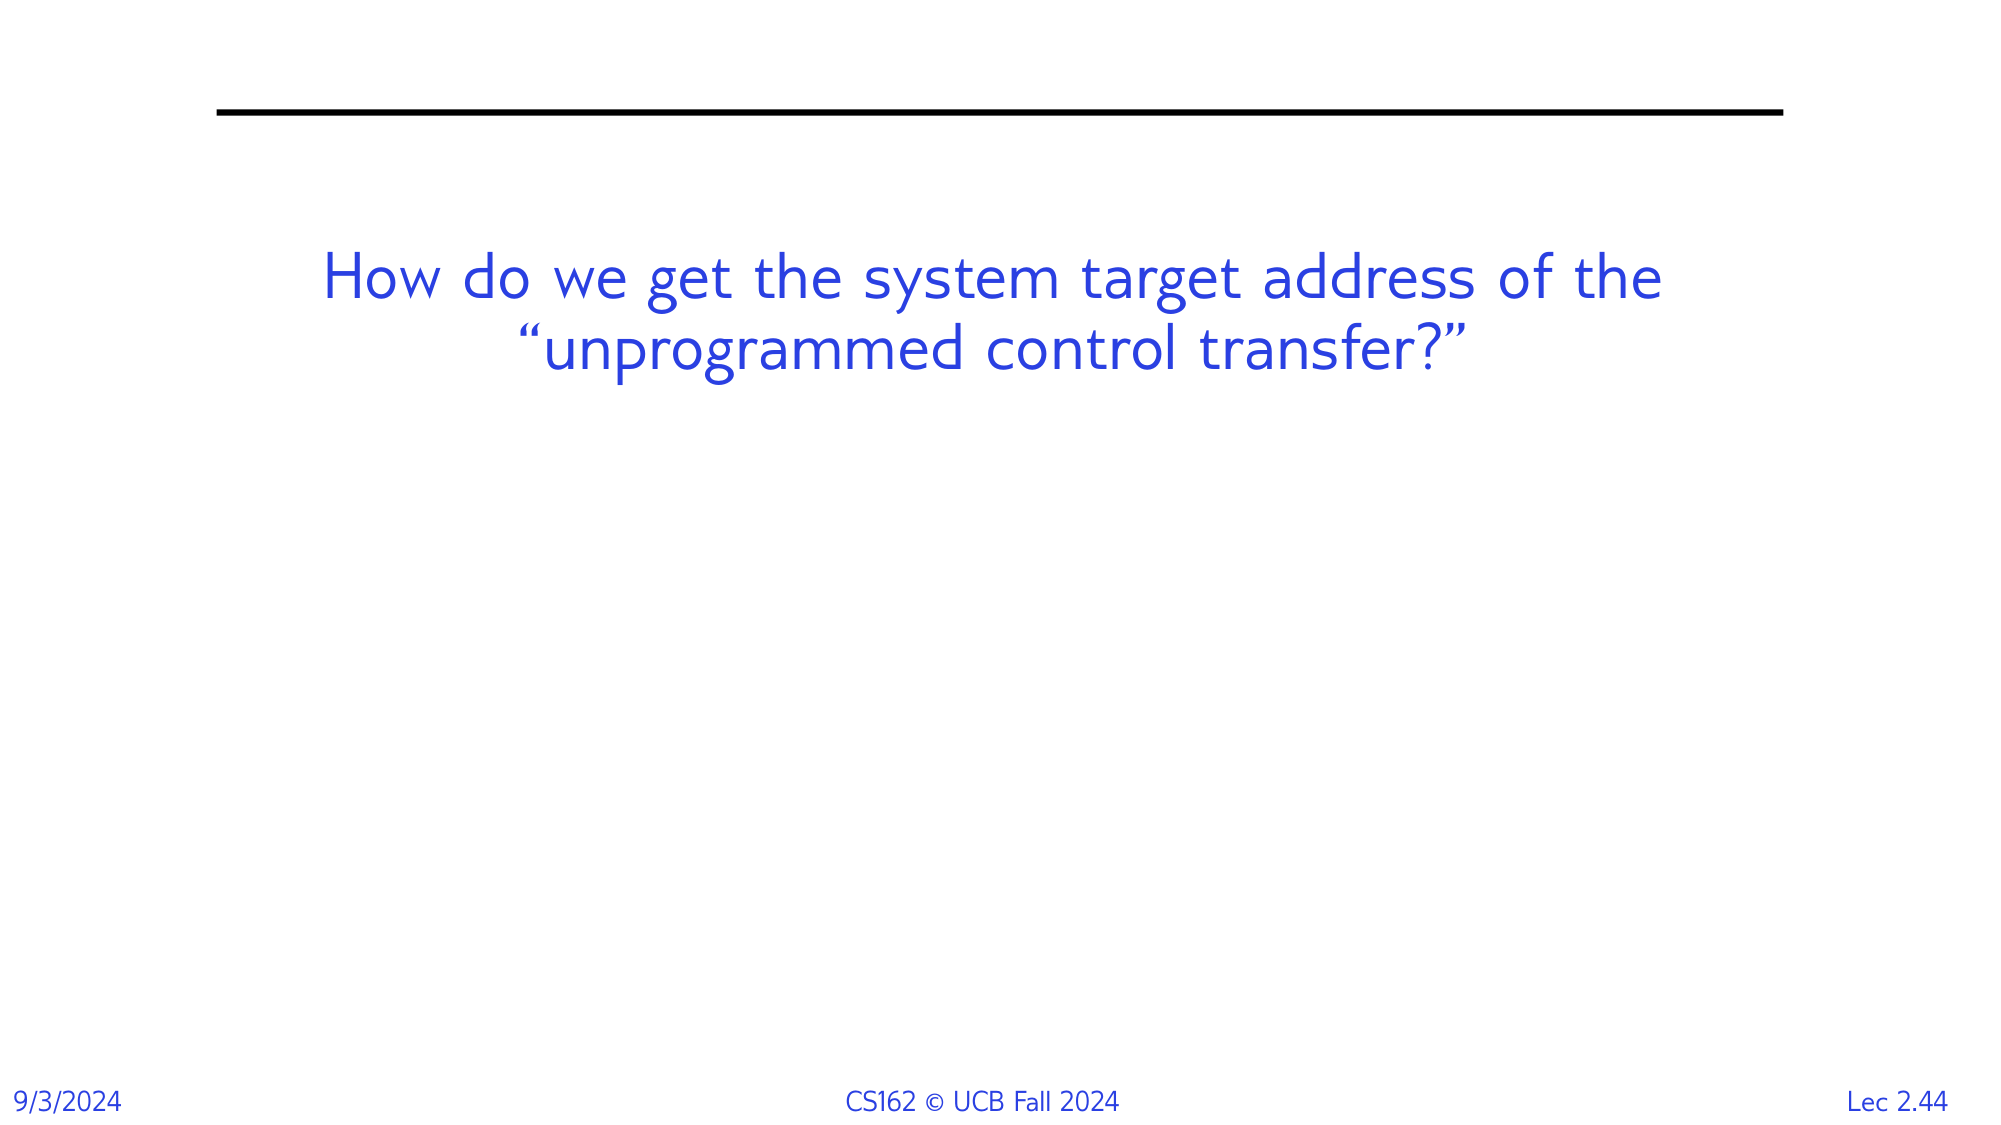

# How do we get the system target address of the “unprogrammed control transfer?”